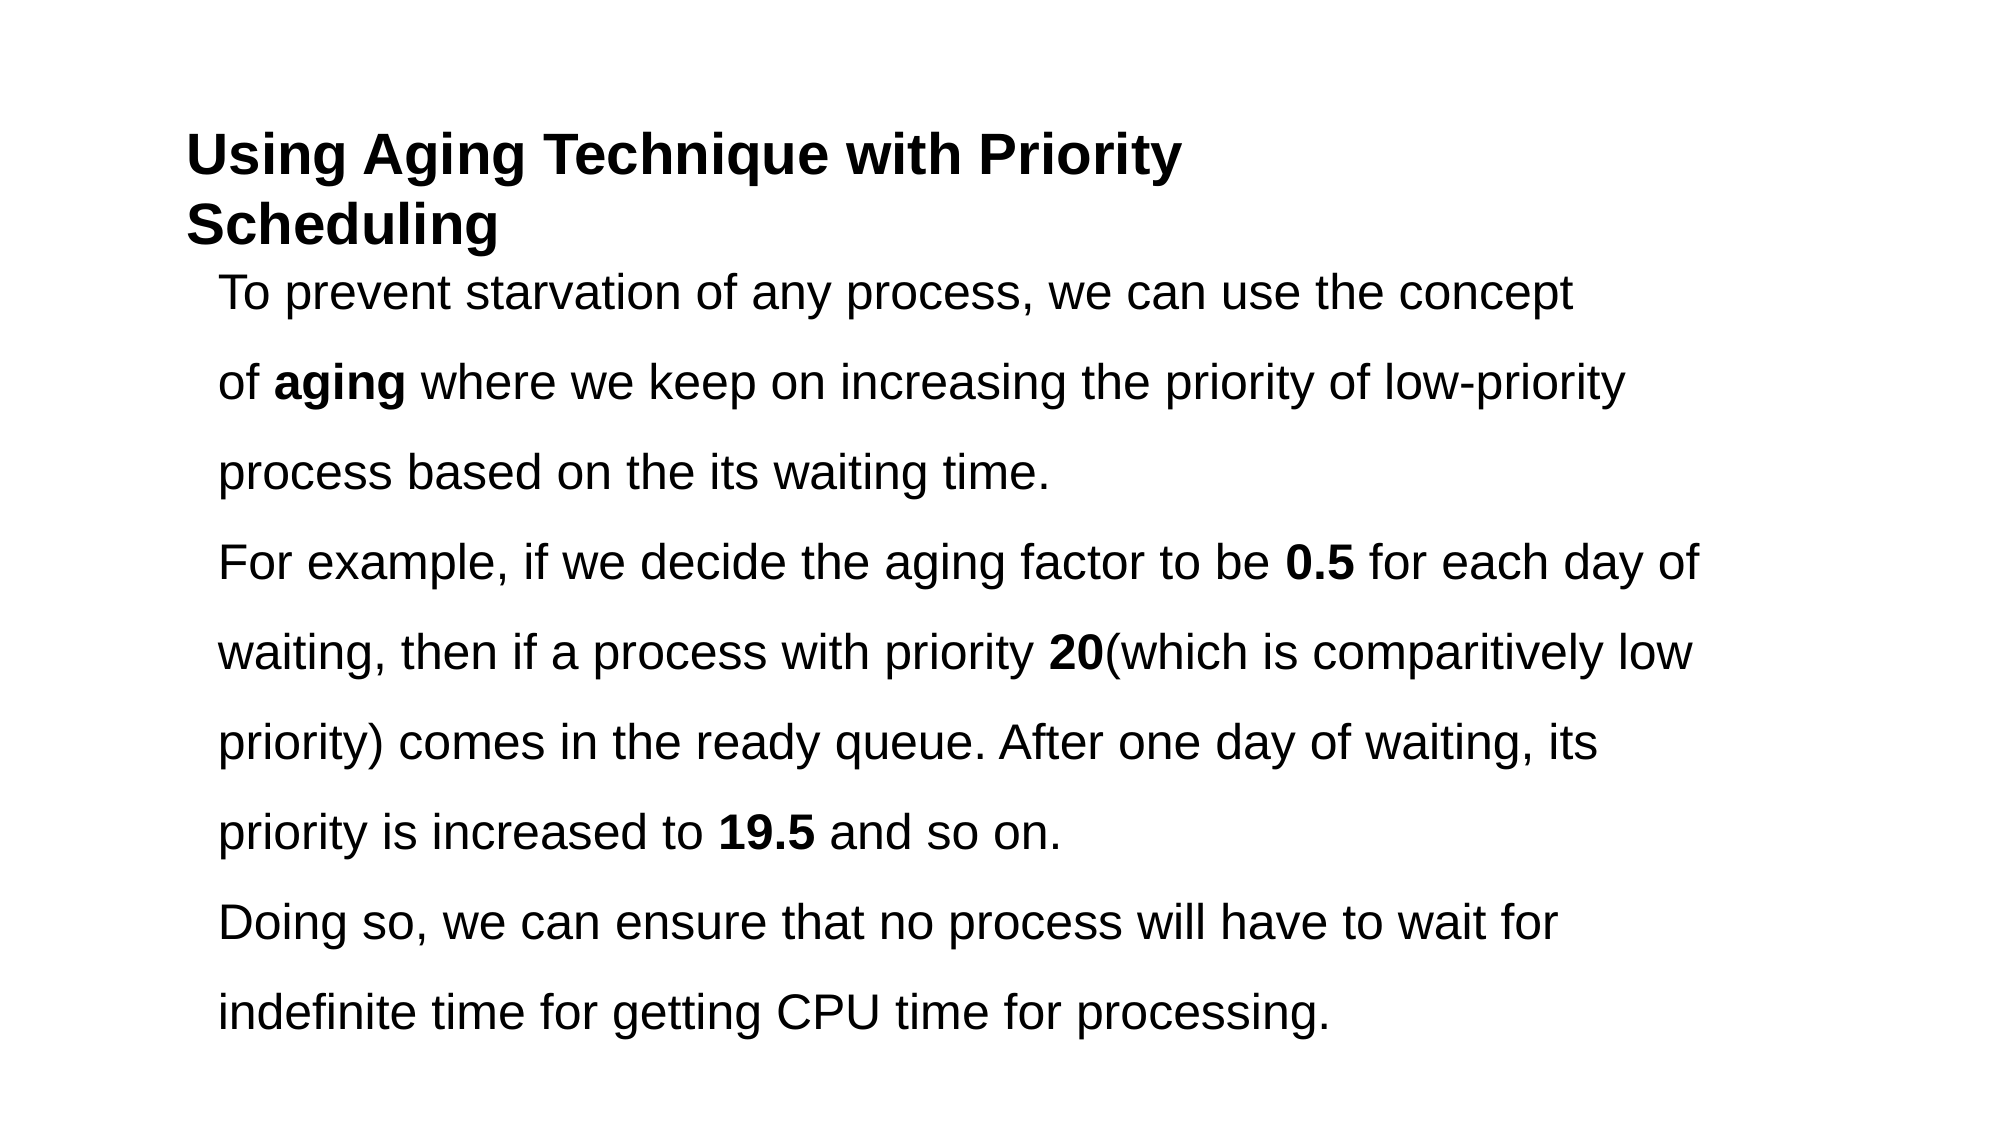

Using Aging Technique with Priority Scheduling
To prevent starvation of any process, we can use the concept of aging where we keep on increasing the priority of low-priority process based on the its waiting time.
For example, if we decide the aging factor to be 0.5 for each day of waiting, then if a process with priority 20(which is comparitively low priority) comes in the ready queue. After one day of waiting, its priority is increased to 19.5 and so on.
Doing so, we can ensure that no process will have to wait for indefinite time for getting CPU time for processing.